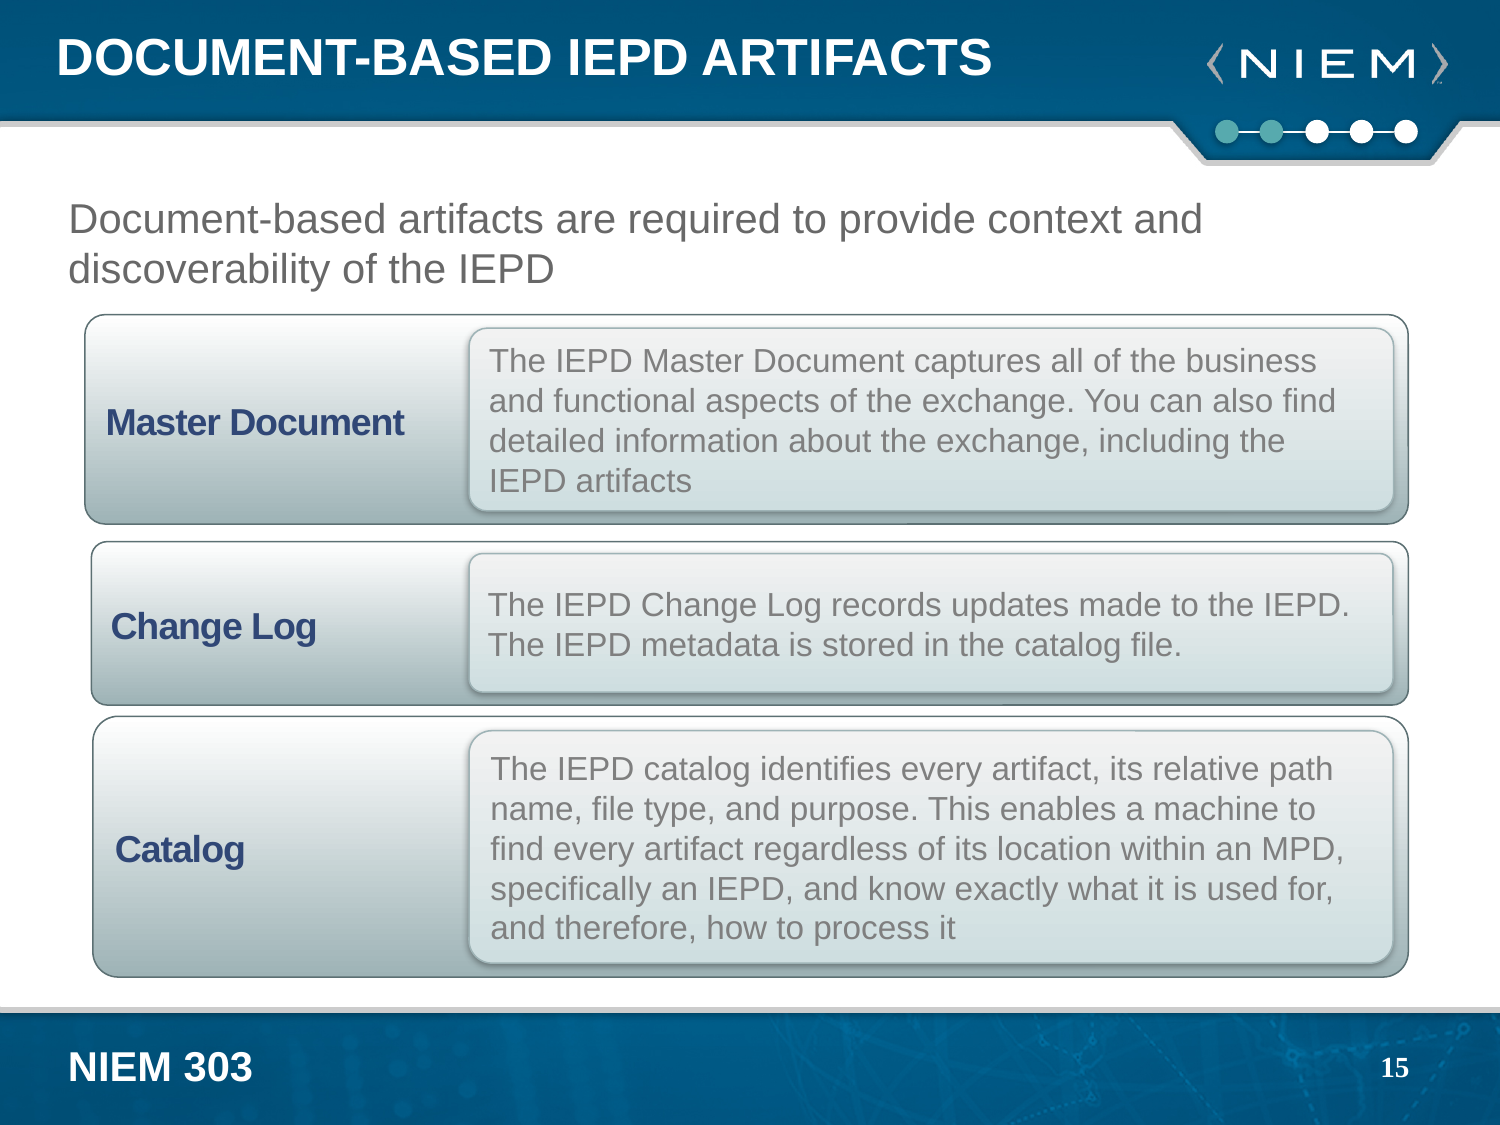

# Document-Based IEPD Artifacts

Document-based artifacts are required to provide context and discoverability of the IEPD
Master Document
The IEPD Master Document captures all of the business and functional aspects of the exchange. You can also find detailed information about the exchange, including the IEPD artifacts
Change Log
The IEPD Change Log records updates made to the IEPD. The IEPD metadata is stored in the catalog file.
Catalog
The IEPD catalog identifies every artifact, its relative path name, file type, and purpose. This enables a machine to find every artifact regardless of its location within an MPD, specifically an IEPD, and know exactly what it is used for, and therefore, how to process it
15